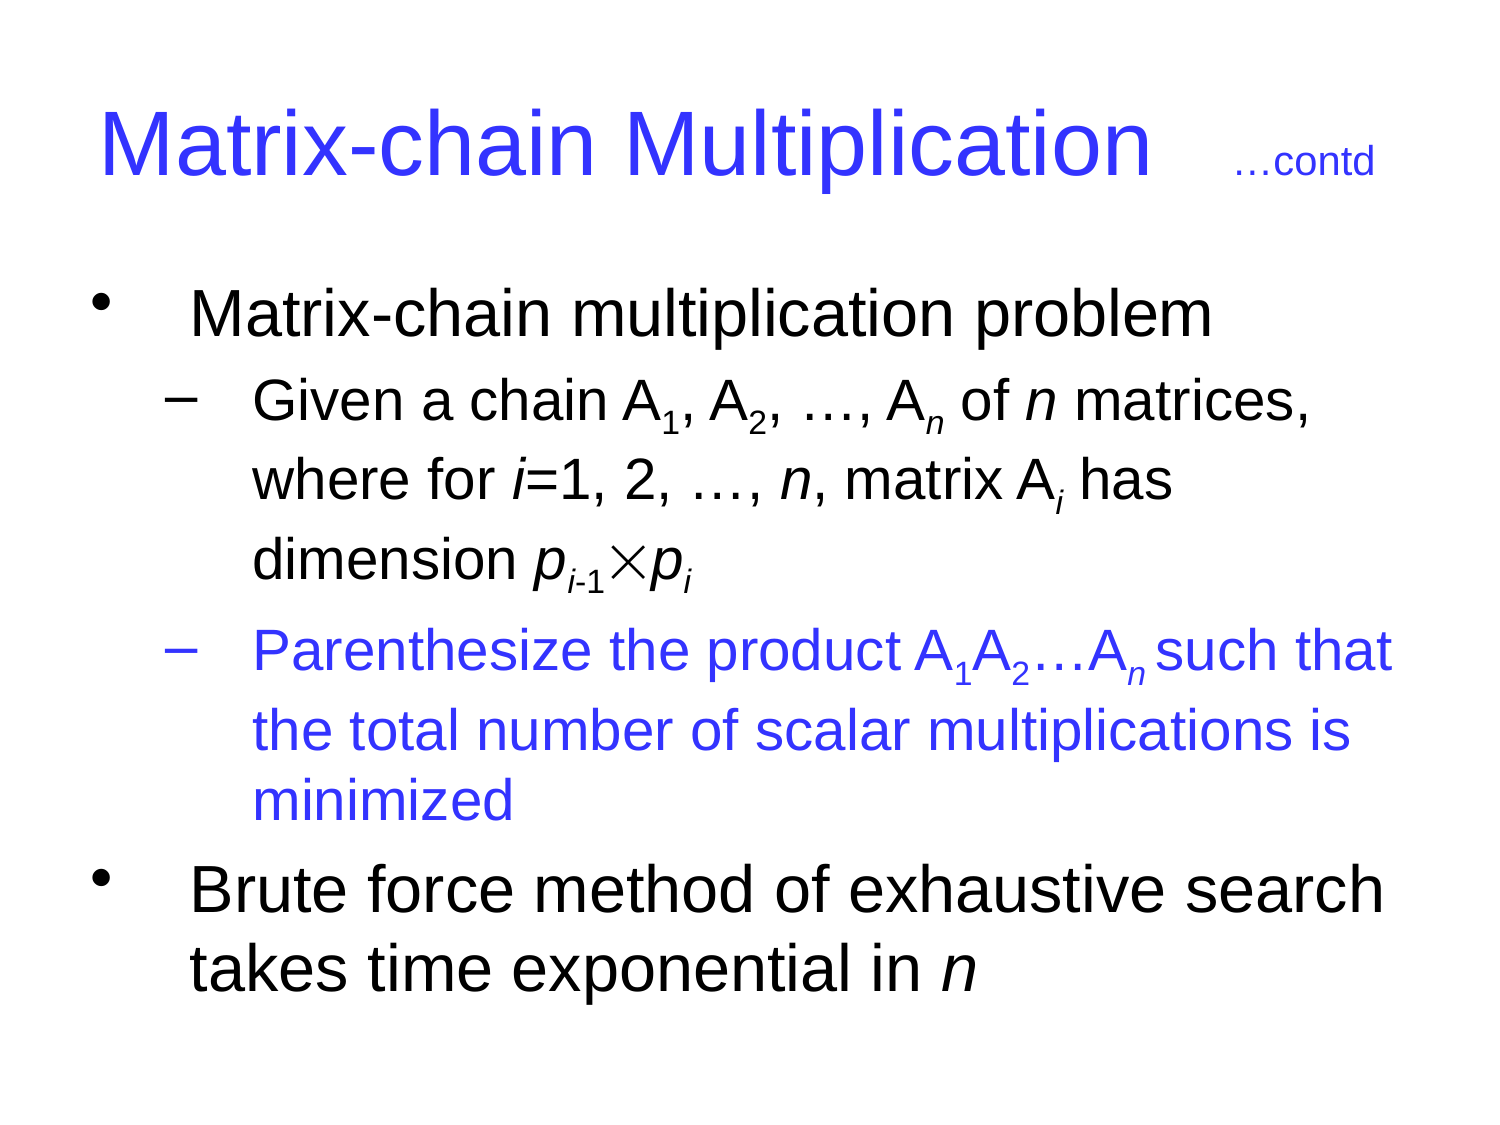

# Matrix-chain Multiplication   …contd
Matrix-chain multiplication problem
Given a chain A1, A2, …, An of n matrices, where for i=1, 2, …, n, matrix Ai has dimension pi-1×pi
Parenthesize the product A1A2…An such that the total number of scalar multiplications is minimized
Brute force method of exhaustive search takes time exponential in n